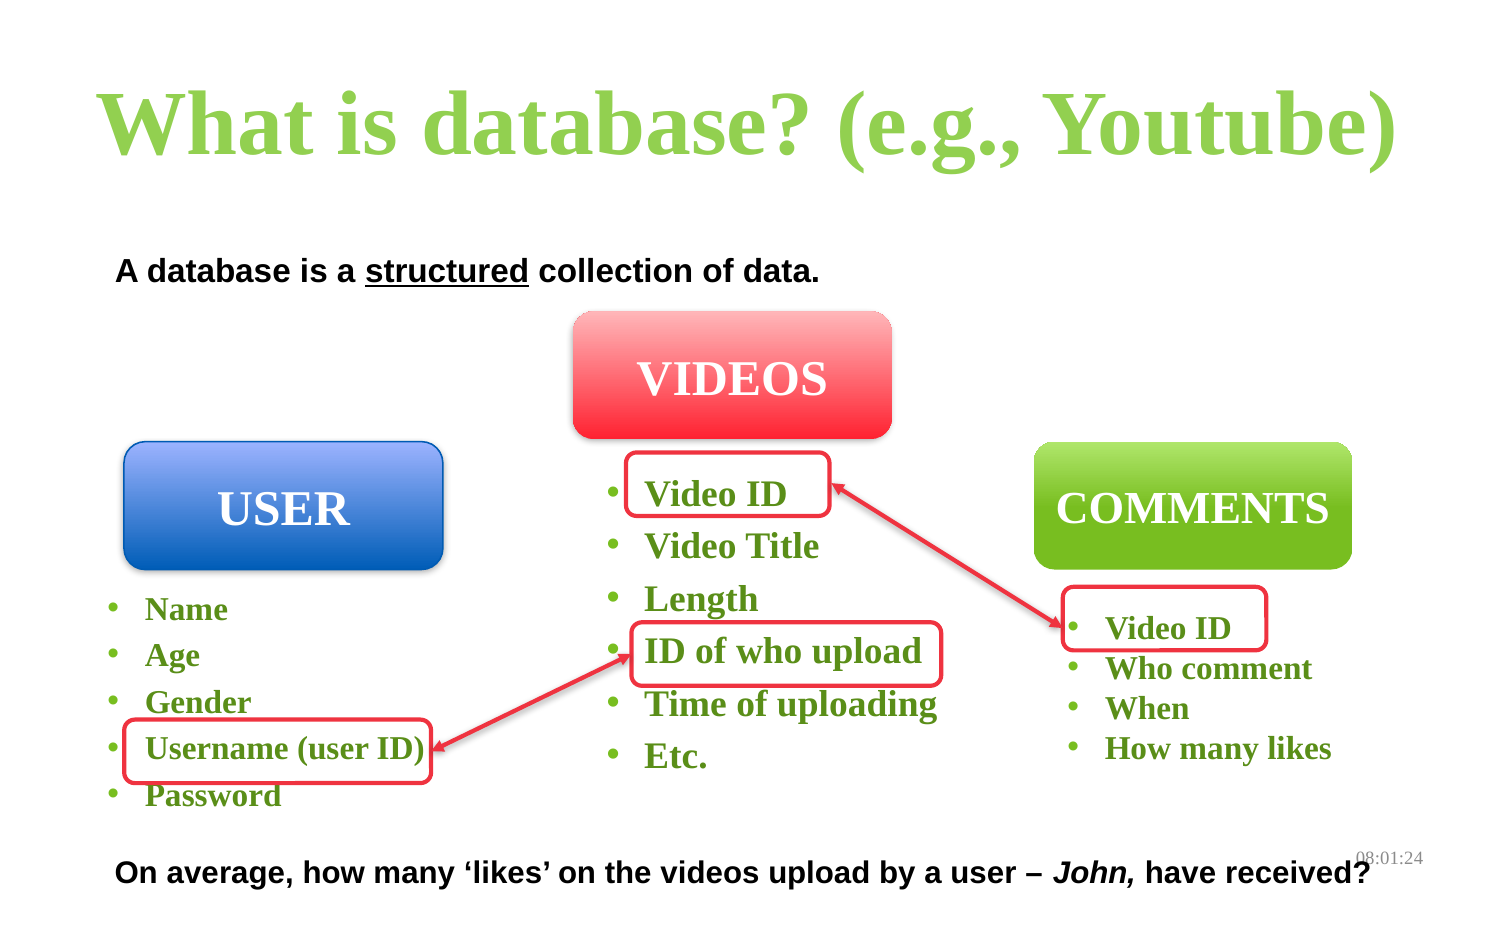

# What is database? (e.g., Youtube)
A database is a structured collection of data.
VIDEOS
USER
COMMENTS

Video ID
Video Title
Length
ID of who upload
Time of uploading
Etc.
Name
Age
Gender
Username (user ID)
Password

Video ID
Who comment
When
How many likes

08:01:24
On average, how many ‘likes’ on the videos upload by a user – John, have received?